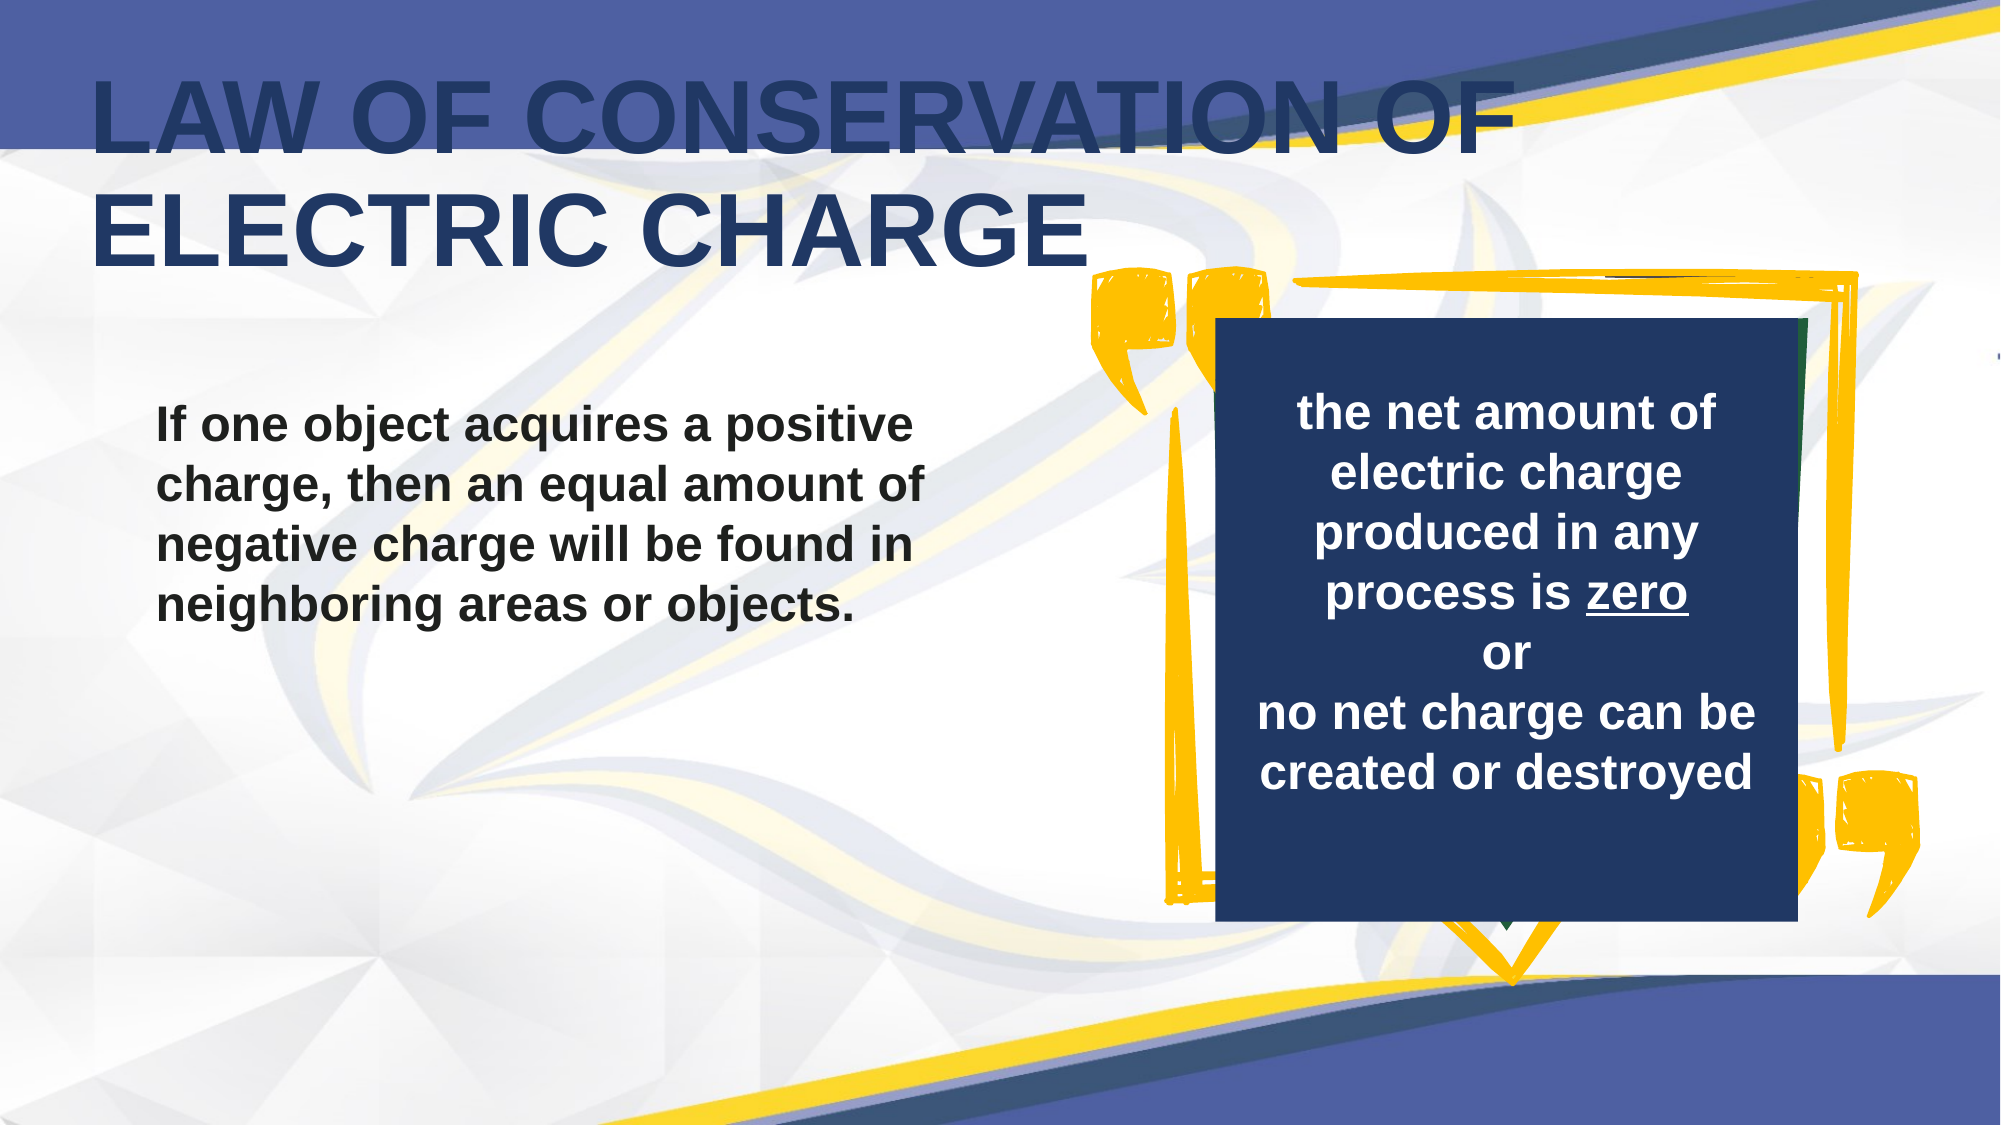

LAW OF CONSERVATION OF ELECTRIC CHARGE
the net amount of electric charge produced in any process is zero
or
no net charge can be created or destroyed

If one object acquires a positive charge, then an equal amount of negative charge will be found in neighboring areas or objects.